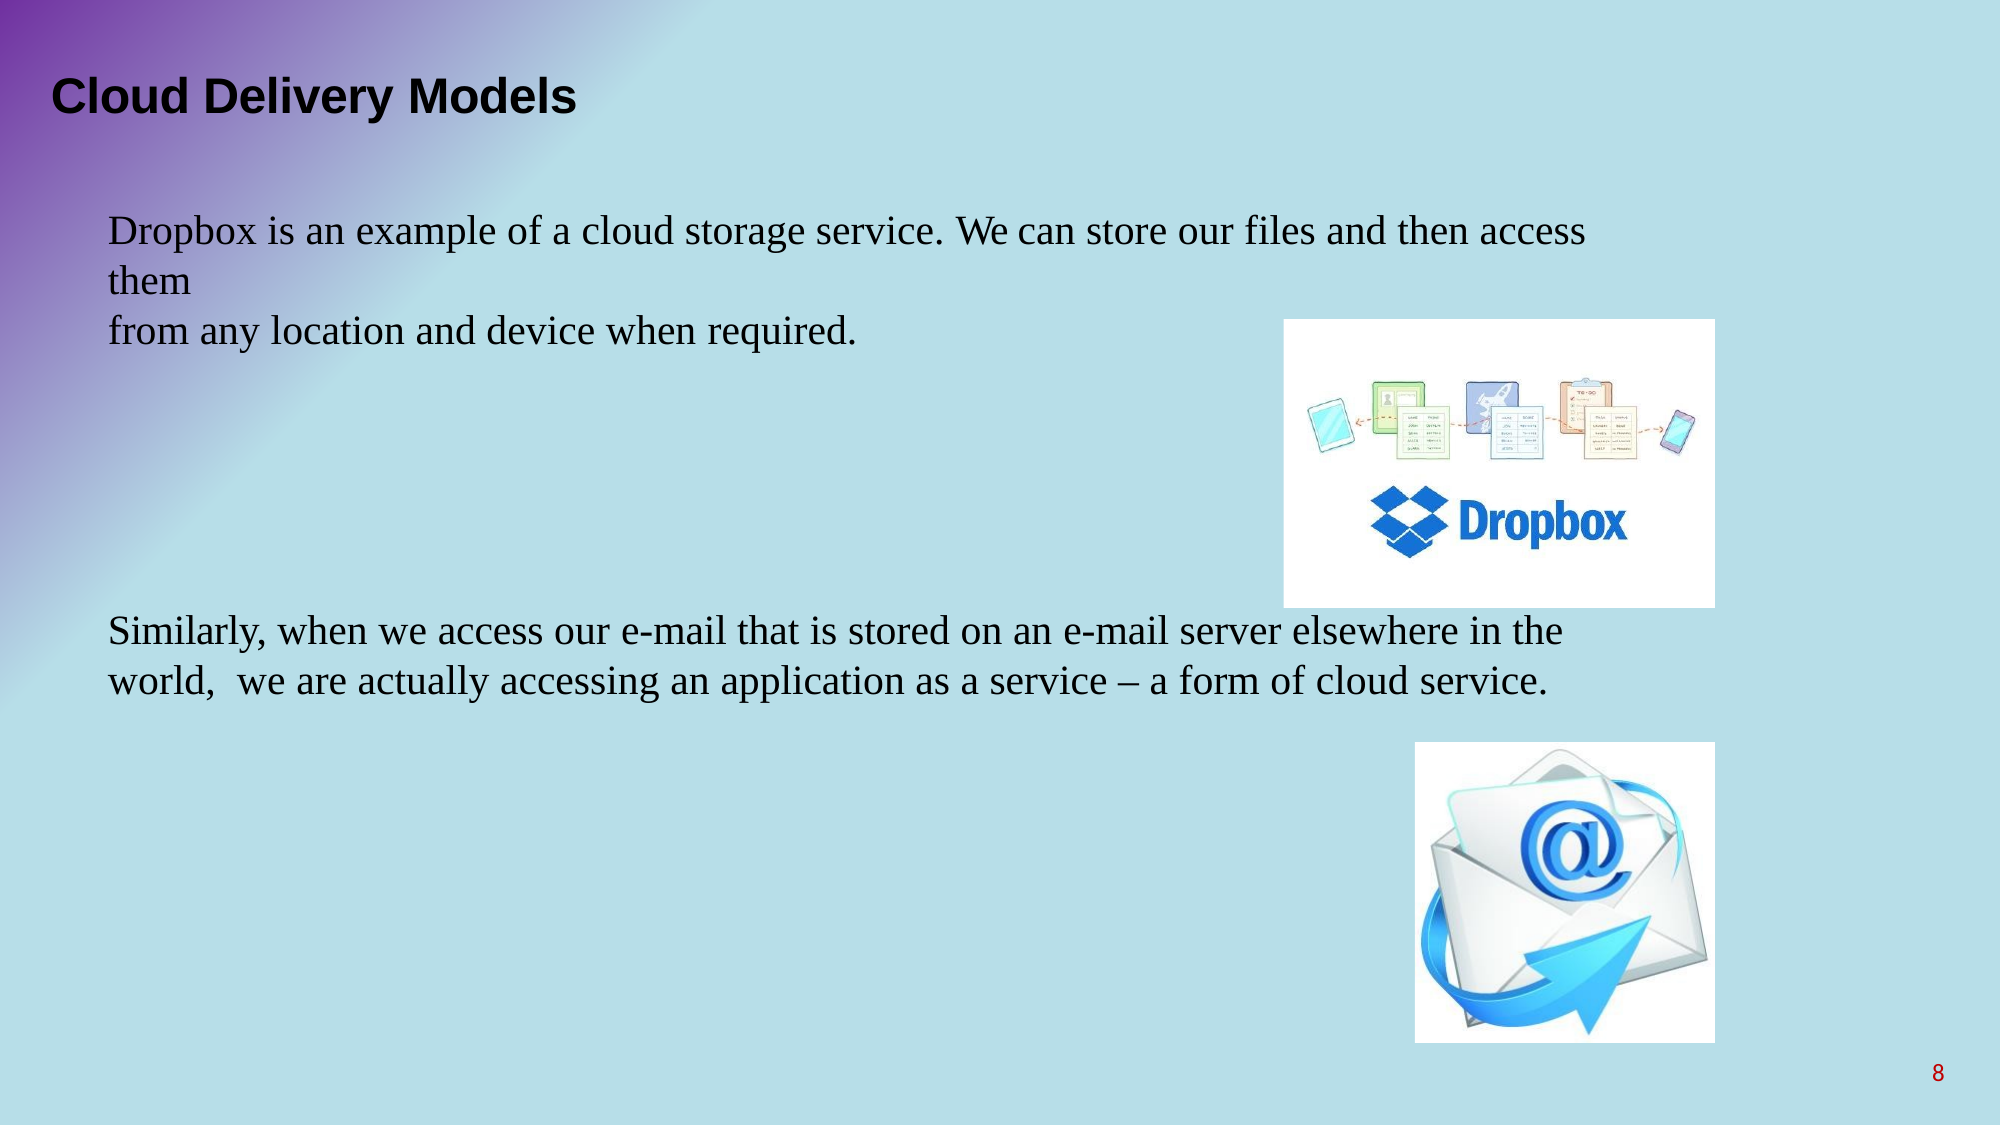

# Cloud Delivery Models
Dropbox is an example of a cloud storage service. We can store our files and then access them
from any location and device when required.

Similarly, when we access our e-mail that is stored on an e-mail server elsewhere in the world,  we are actually accessing an application as a service – a form of cloud service.

8